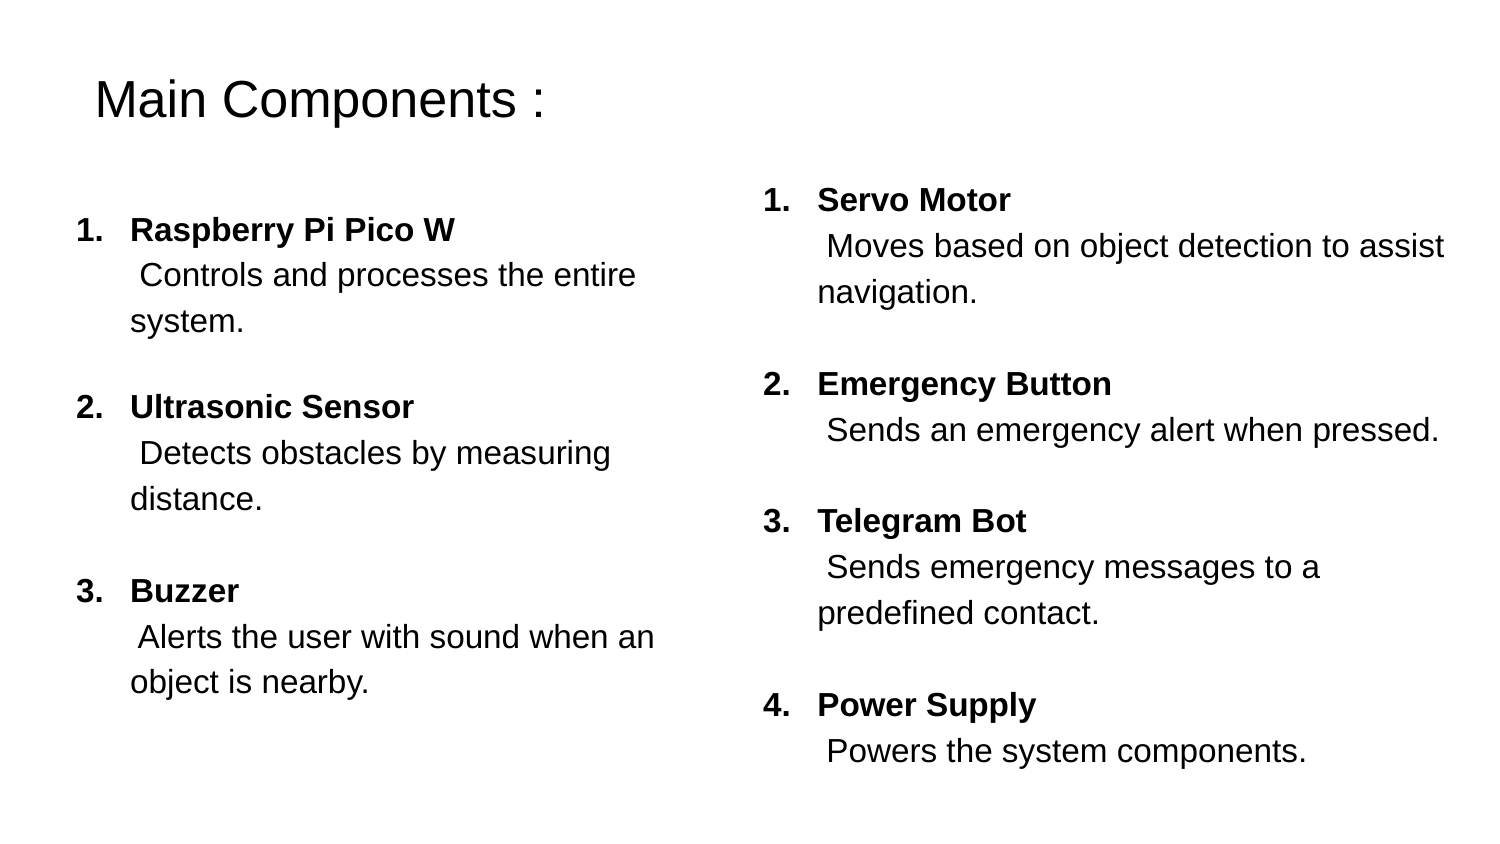

Servo Motor
 Moves based on object detection to assist navigation.
Emergency Button
 Sends an emergency alert when pressed.
Telegram Bot
 Sends emergency messages to a predefined contact.
Power Supply
 Powers the system components.

# Main Components :
Raspberry Pi Pico W
 Controls and processes the entire system.
Ultrasonic Sensor
 Detects obstacles by measuring distance.
Buzzer
 Alerts the user with sound when an object is nearby.